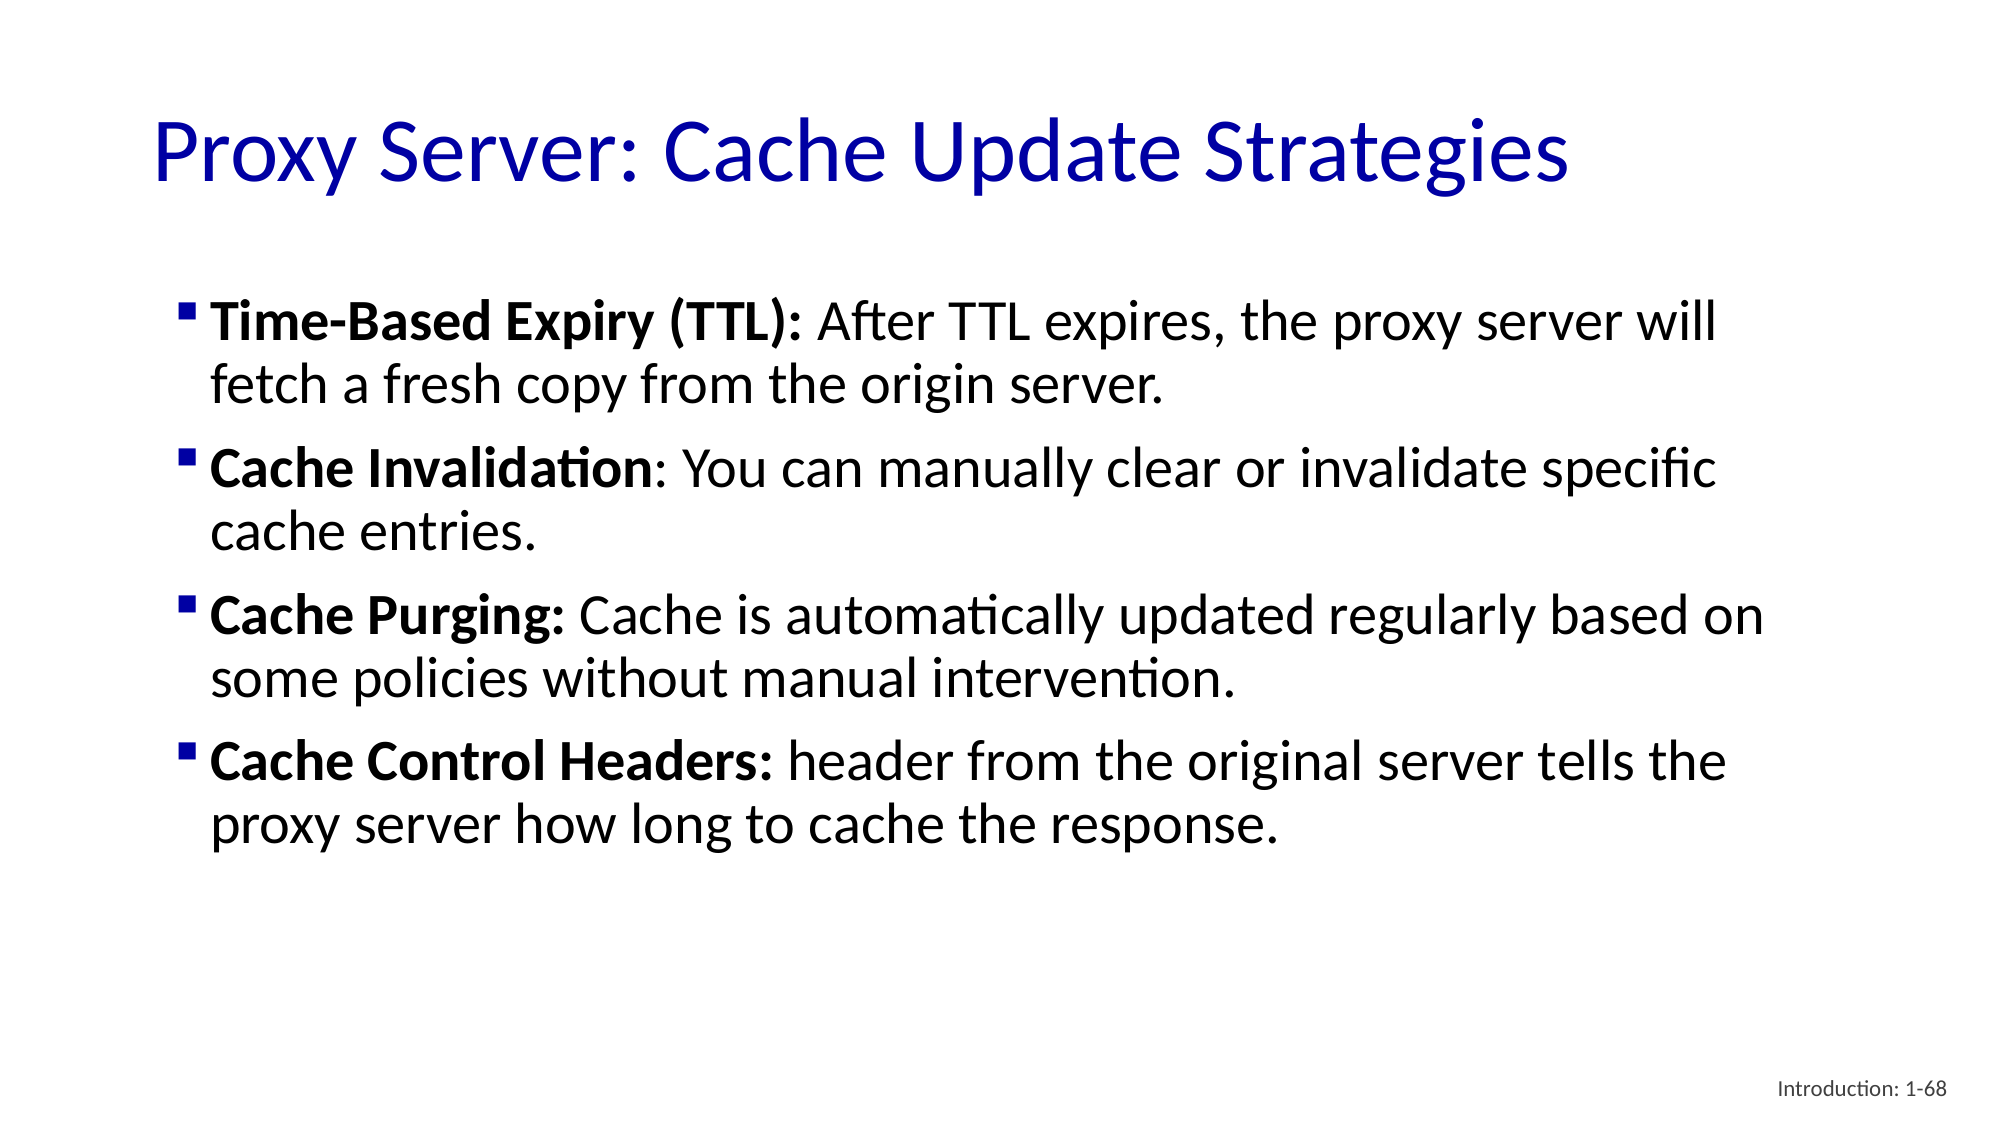

# Proxy Server: Cache Update Strategies
Time-Based Expiry (TTL): After TTL expires, the proxy server will fetch a fresh copy from the origin server.
Cache Invalidation: You can manually clear or invalidate specific cache entries.
Cache Purging: Cache is automatically updated regularly based on some policies without manual intervention.
Cache Control Headers: header from the original server tells the proxy server how long to cache the response.

68